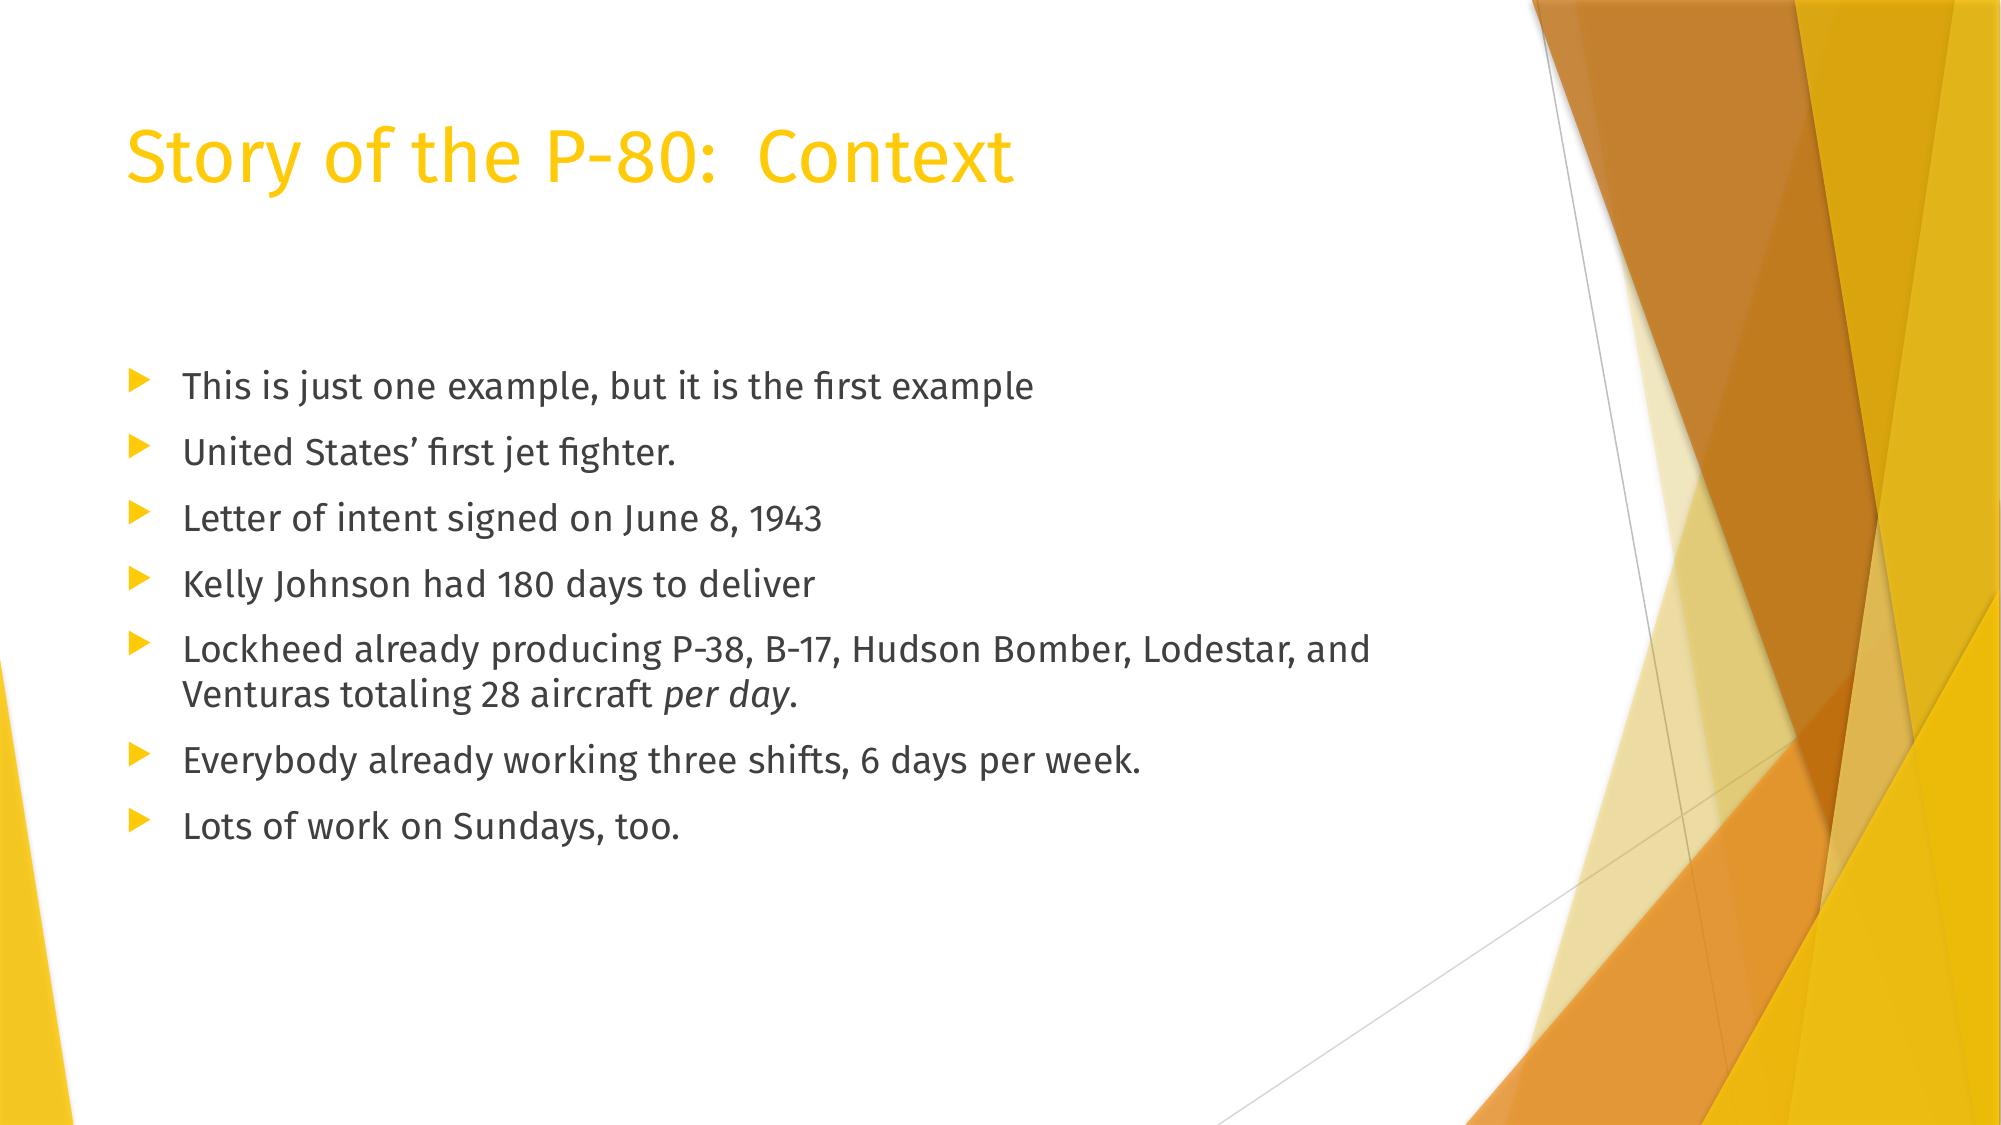

# Story of the P-80:  Context
This is just one example, but it is the first example
United States’ first jet fighter.
Letter of intent signed on June 8, 1943
Kelly Johnson had 180 days to deliver
Lockheed already producing P-38, B-17, Hudson Bomber, Lodestar, and Venturas totaling 28 aircraft per day.
Everybody already working three shifts, 6 days per week.
Lots of work on Sundays, too.